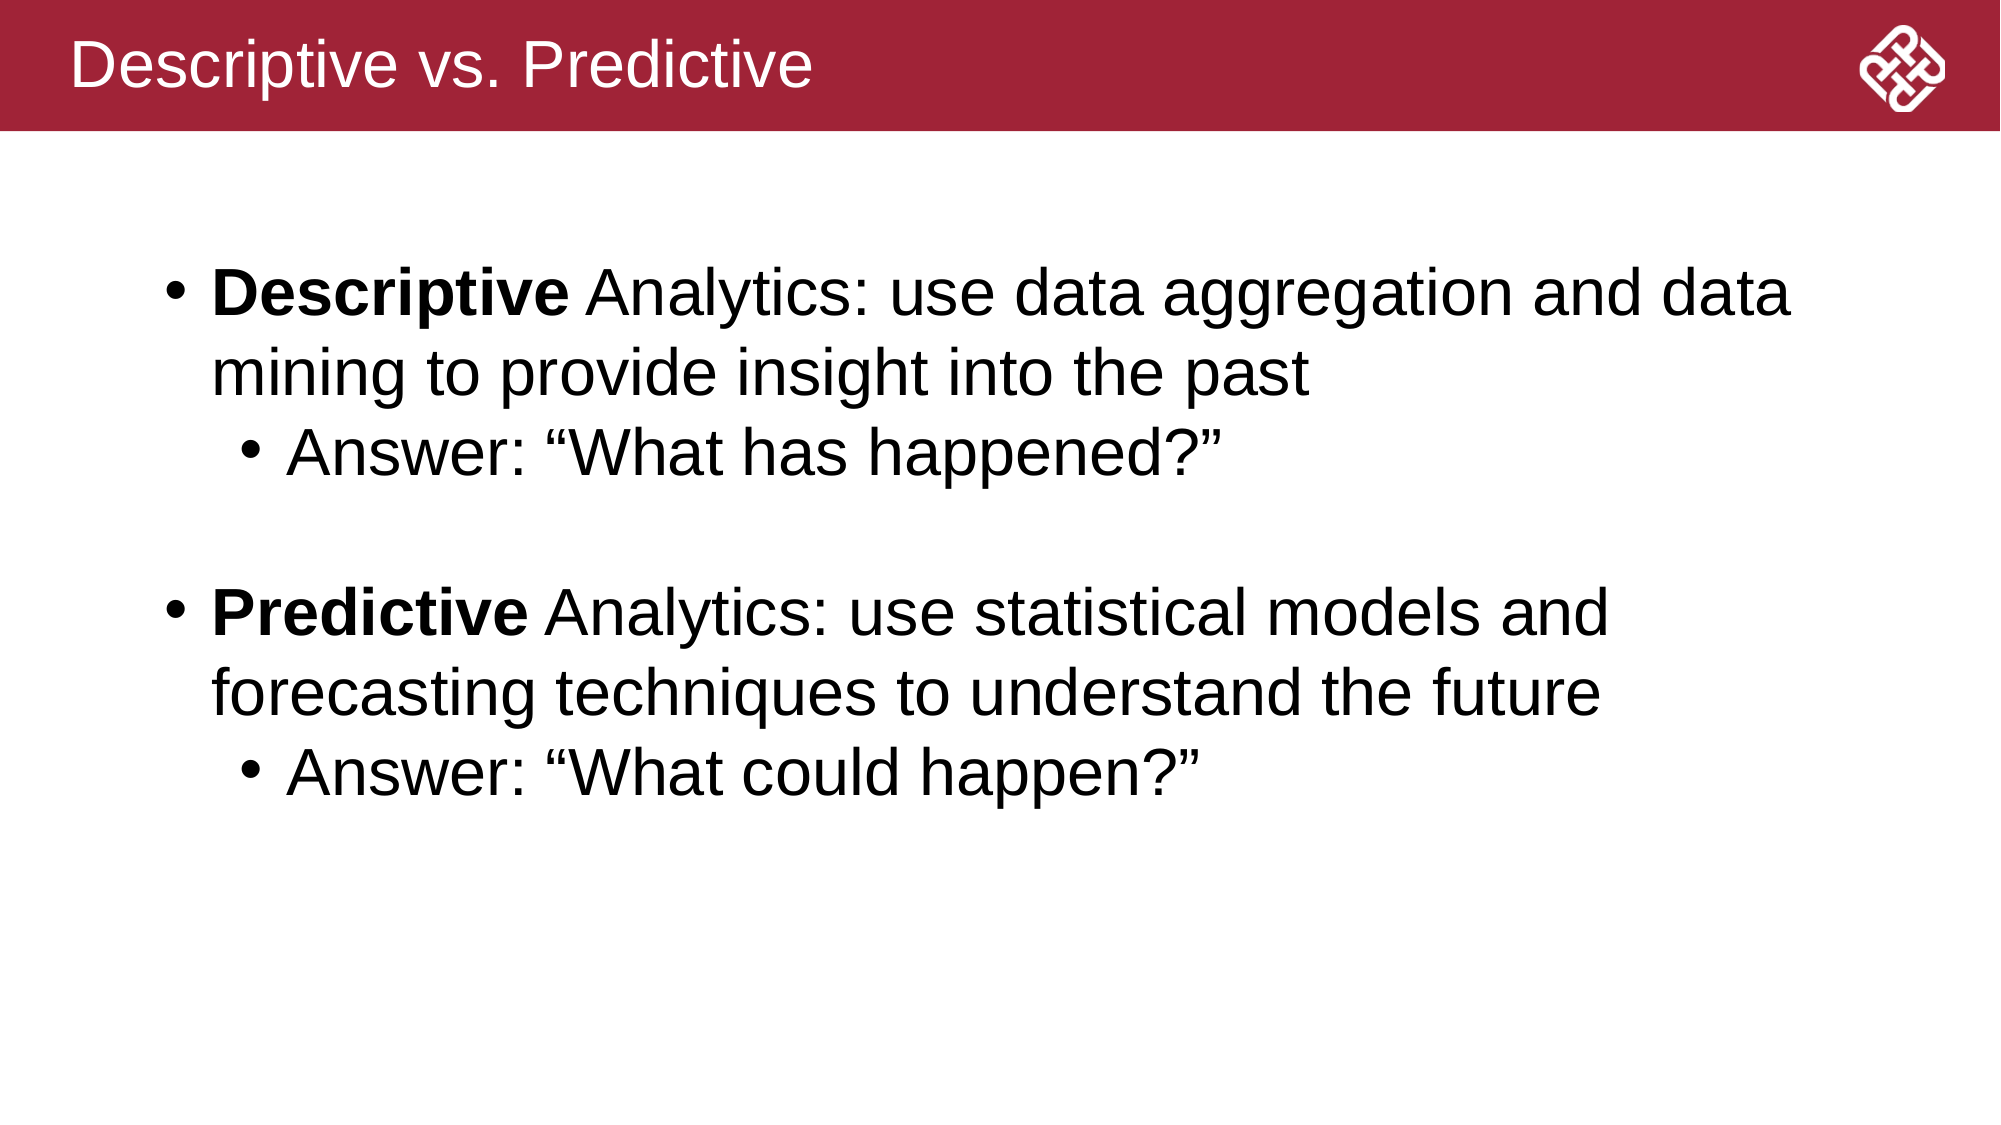

# Descriptive vs. Predictive
Descriptive Analytics: use data aggregation and data mining to provide insight into the past
Answer: “What has happened?”

Predictive Analytics: use statistical models and forecasting techniques to understand the future
Answer: “What could happen?”